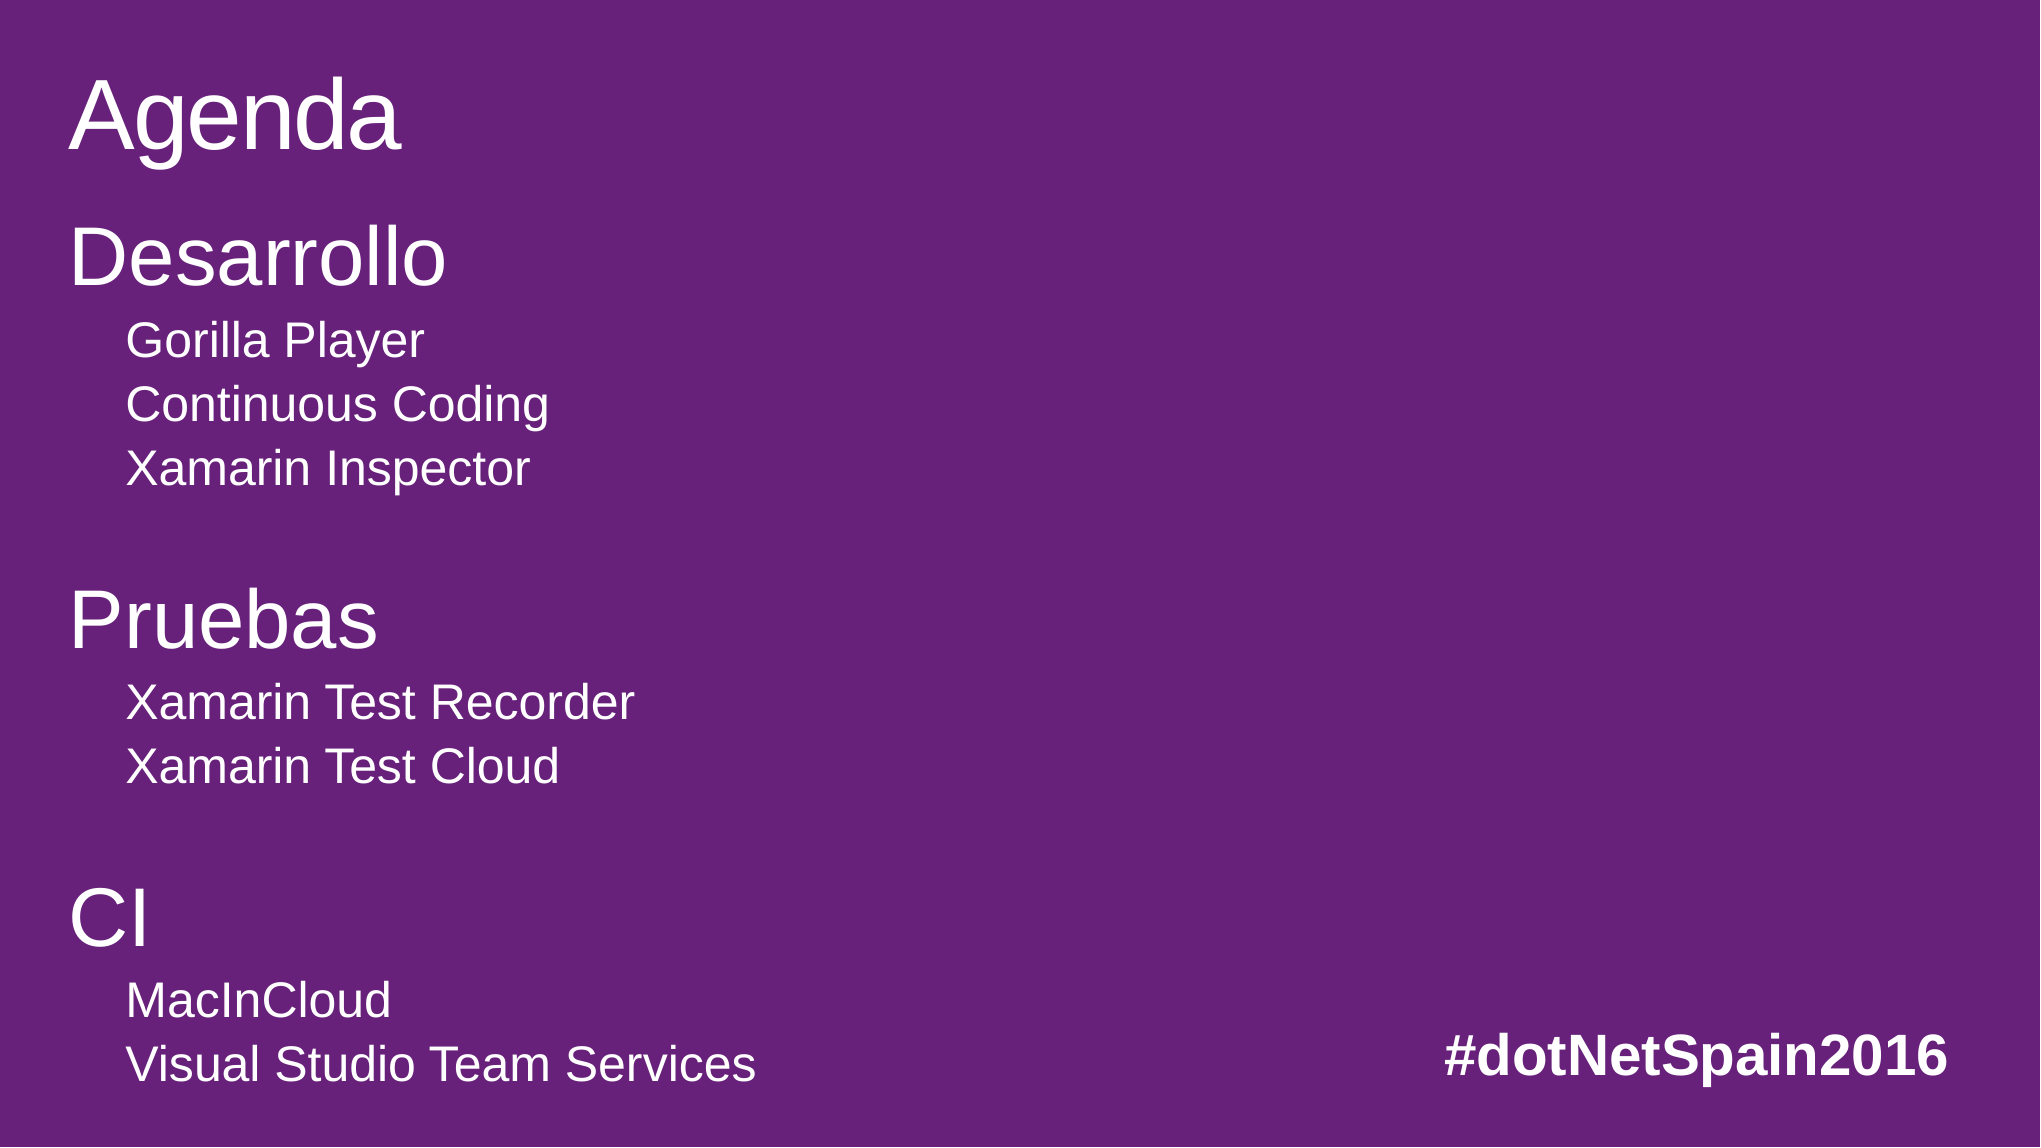

# Agenda
Desarrollo
Gorilla Player
Continuous Coding
Xamarin Inspector

Pruebas
Xamarin Test Recorder
Xamarin Test Cloud

CI
MacInCloud
Visual Studio Team Services